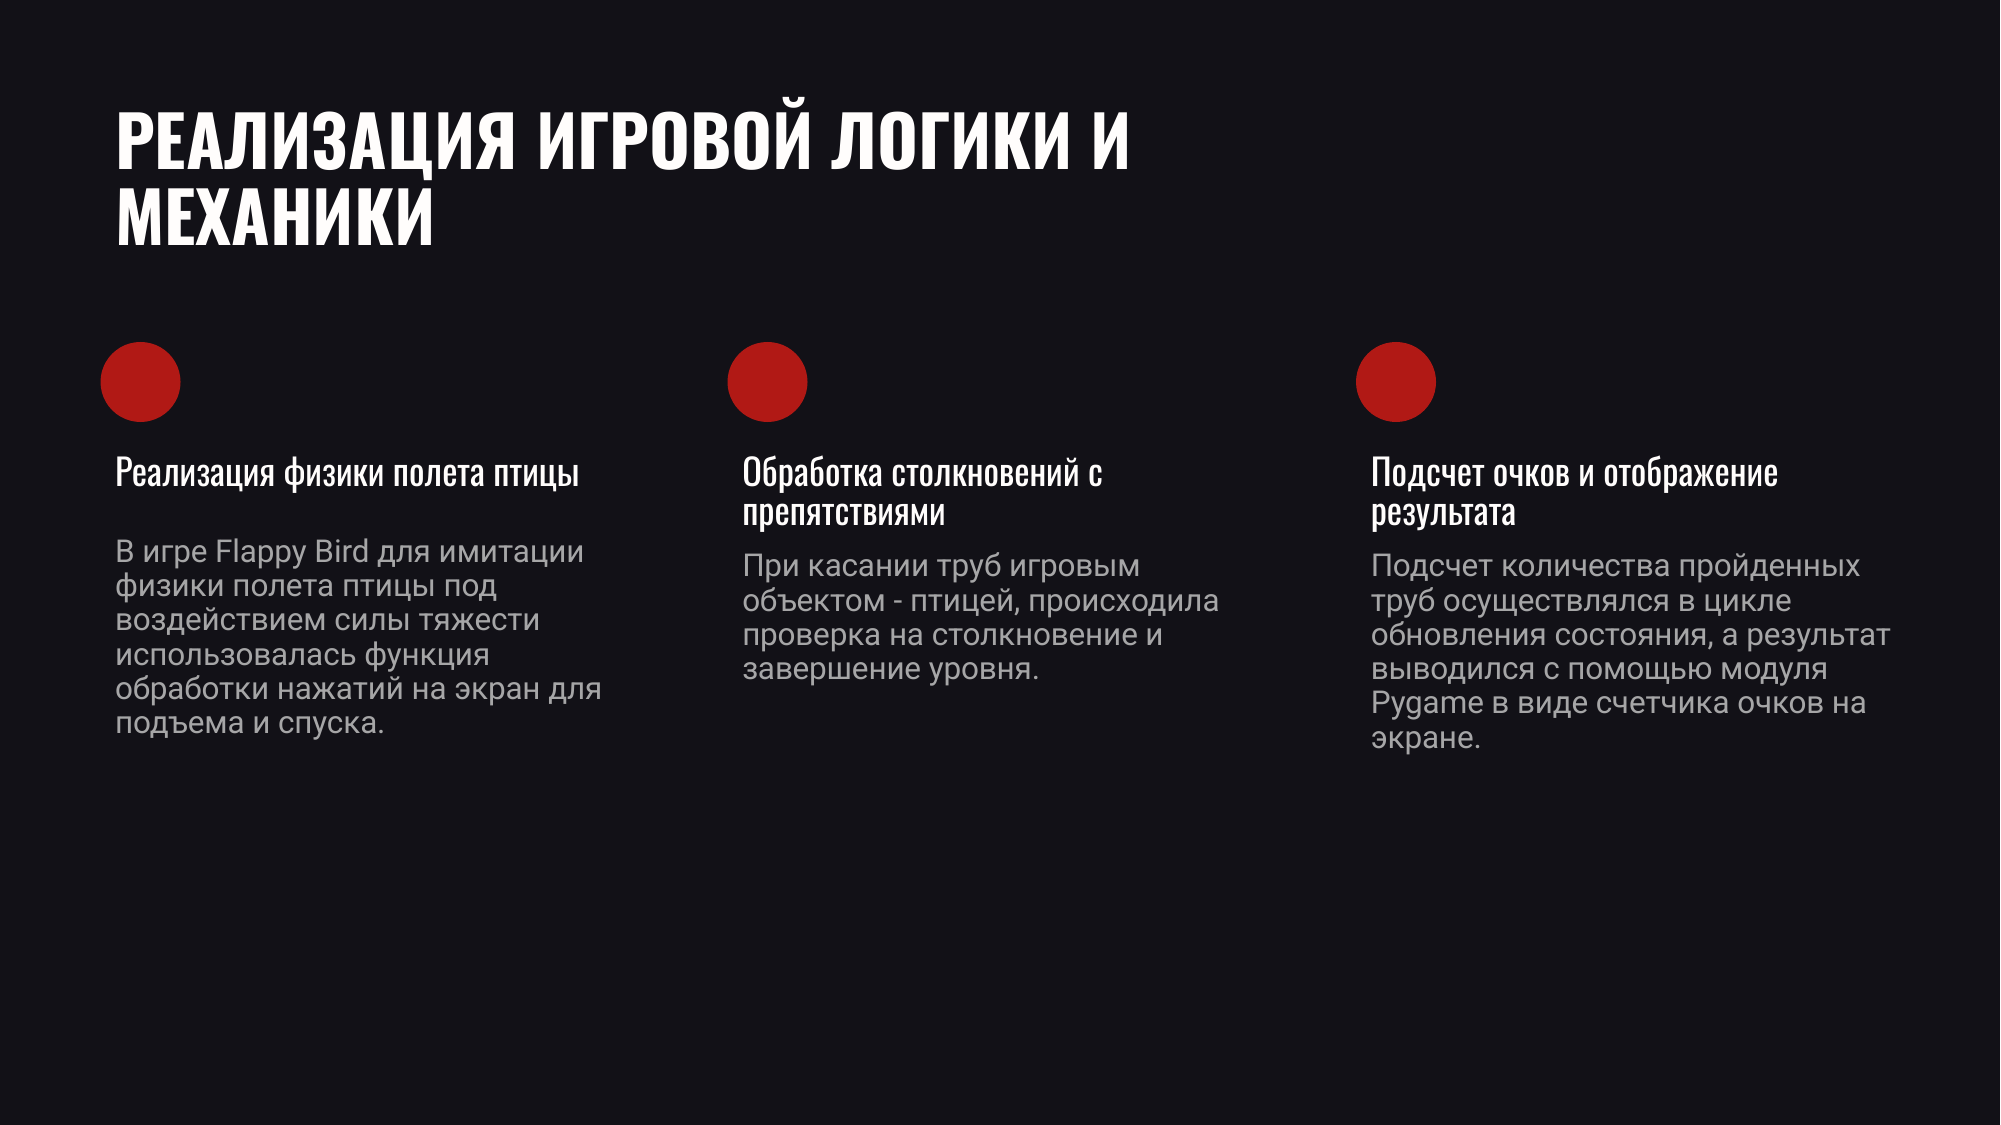

РЕАЛИЗАЦИЯ ИГРОВОЙ ЛОГИКИ И МЕХАНИКИ

Реализация физики полета птицы
Обработка столкновений с препятствиями
Подсчет очков и отображение результата
В игре Flappy Bird для имитации физики полета птицы под воздействием силы тяжести использовалась функция обработки нажатий на экран для подъема и спуска.
При касании труб игровым объектом - птицей, происходила проверка на столкновение и завершение уровня.
Подсчет количества пройденных труб осуществлялся в цикле обновления состояния, а результат выводился с помощью модуля Pygame в виде счетчика очков на экране.